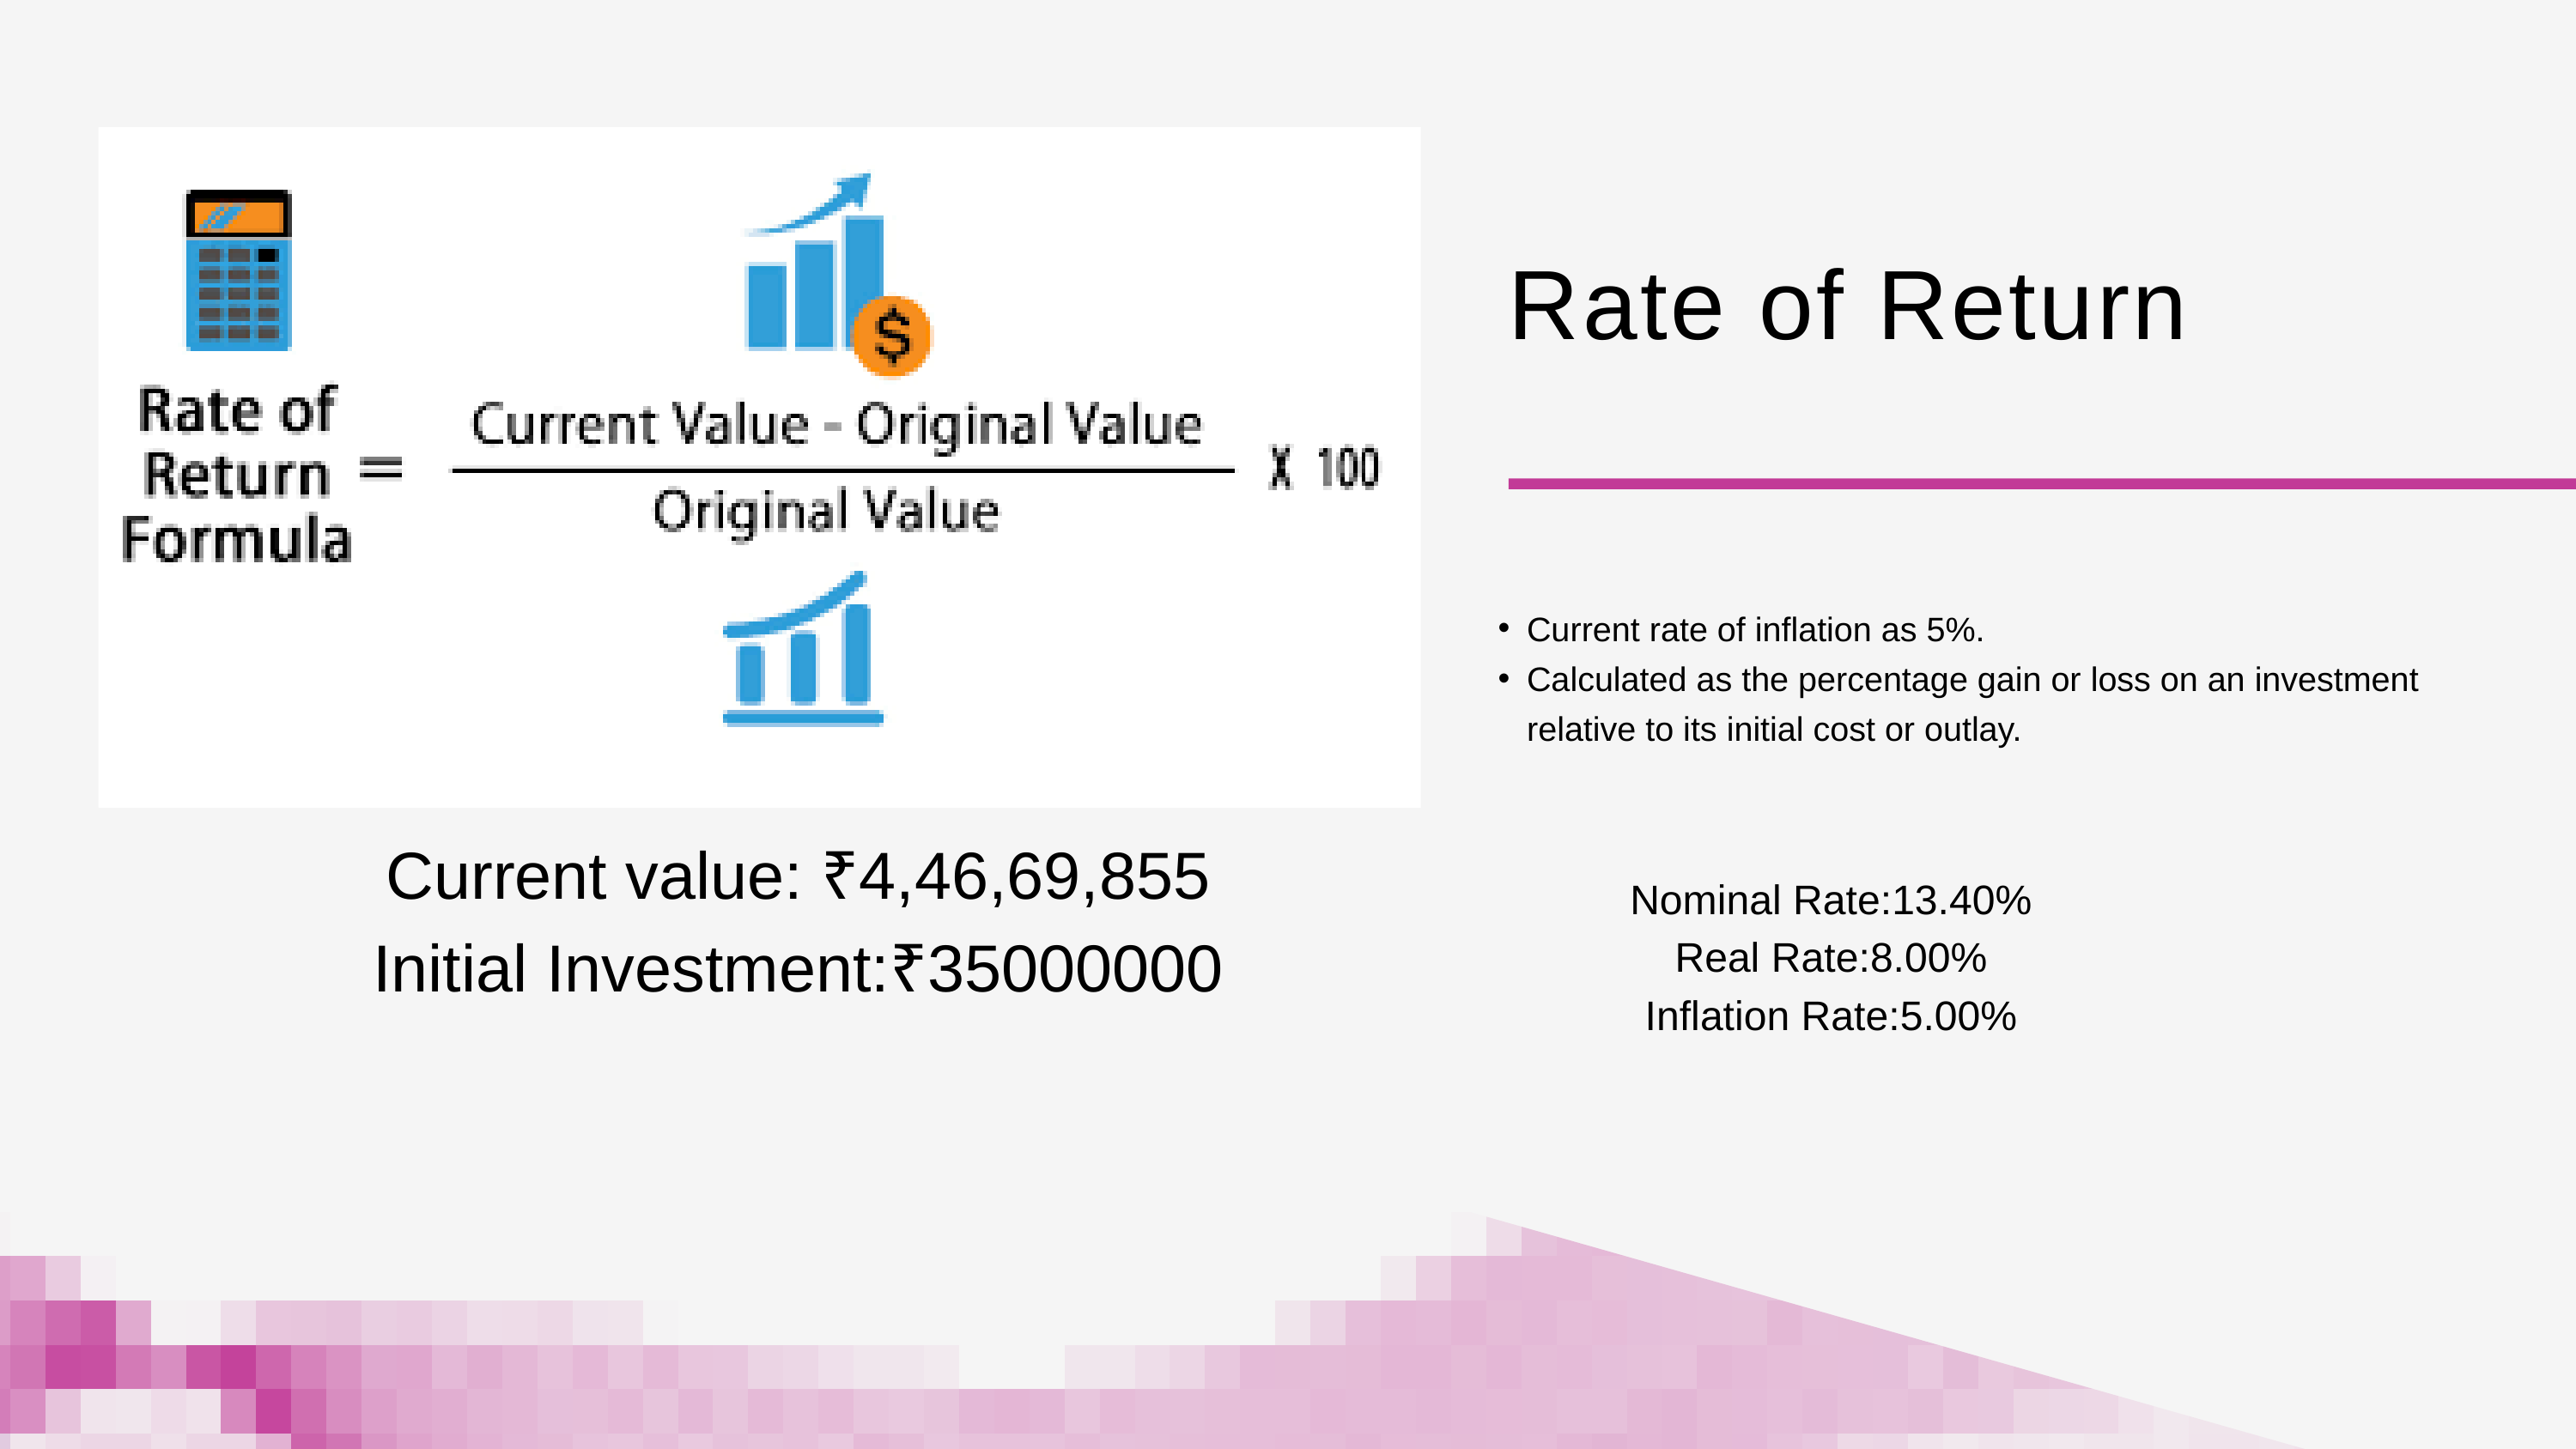

Rate of Return

Current rate of inflation as 5%.
Calculated as the percentage gain or loss on an investment relative to its initial cost or outlay.
Current value: ₹4,46,69,855
Initial Investment:₹35000000
Nominal Rate:13.40%
Real Rate:8.00%
Inflation Rate:5.00%